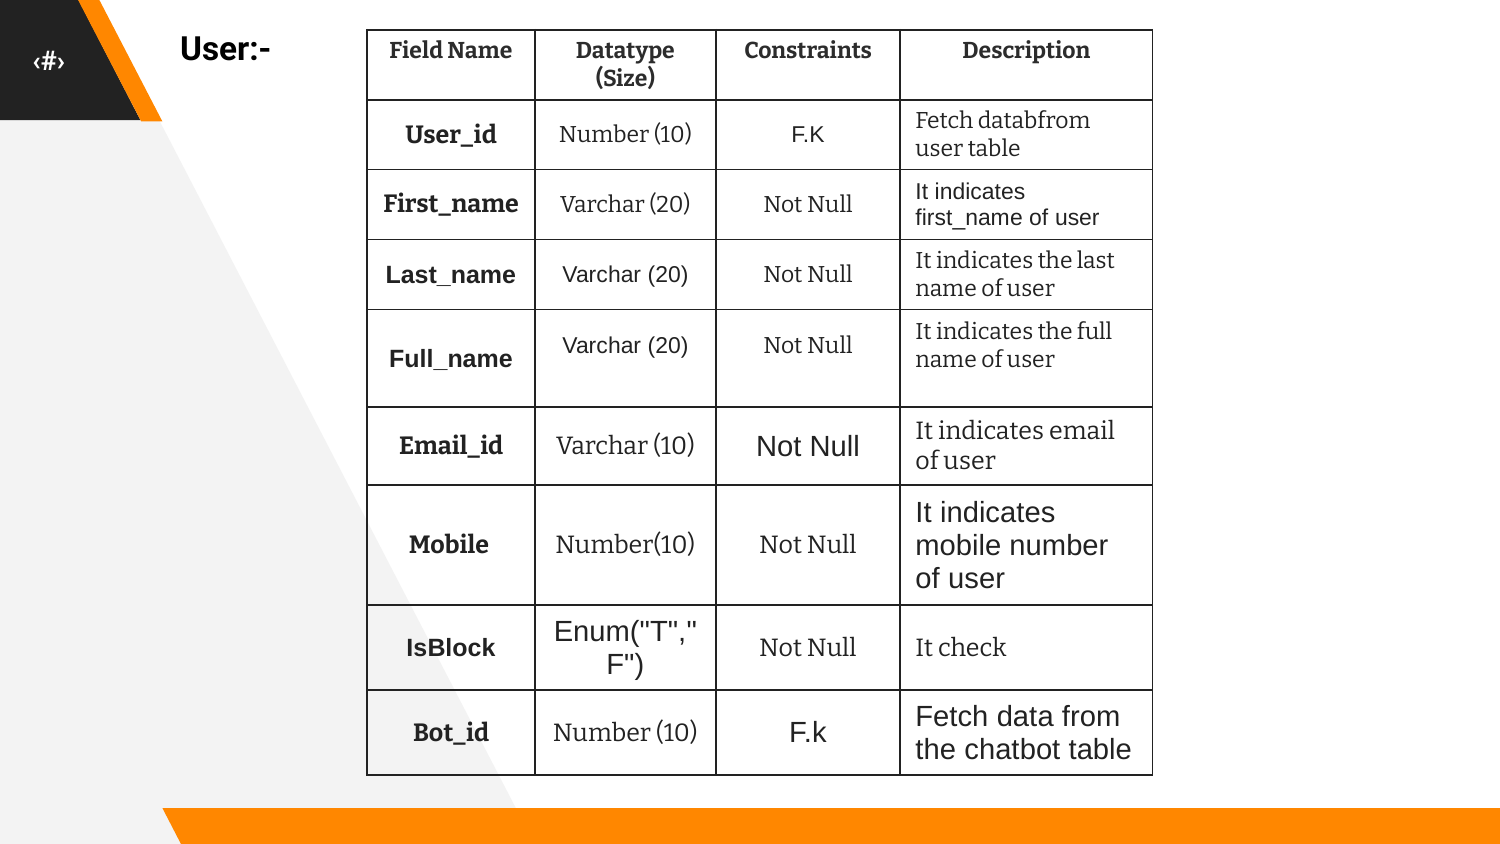

‹#›
User:-
| Field Name | Datatype (Size) | Constraints | Description |
| --- | --- | --- | --- |
| User\_id | Number (10) | F.K | Fetch databfrom user table |
| First\_name | Varchar (20) | Not Null | It indicates first\_name of user |
| Last\_name | Varchar (20) | Not Null | It indicates the last name of user |
| Full\_name | Varchar (20) | Not Null | It indicates the full name of user |
| Email\_id | Varchar (10) | Not Null | It indicates email of user |
| Mobile | Number(10) | Not Null | It indicates mobile number of user |
| IsBlock | Enum("T","F") | Not Null | It check |
| Bot\_id | Number (10) | F.k | Fetch data from the chatbot table |